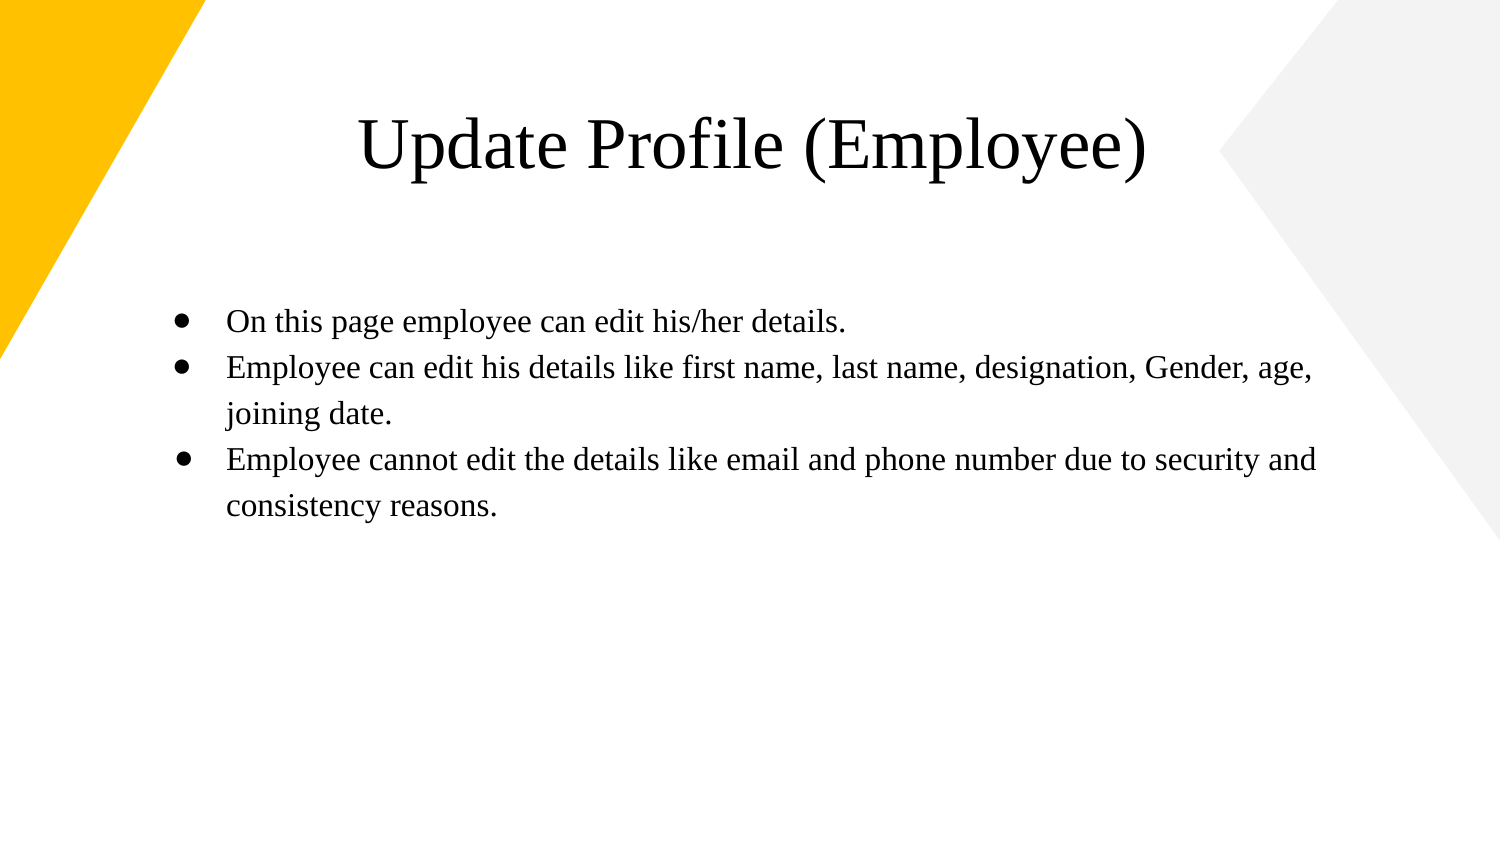

# Update Profile (Employee)

On this page employee can edit his/her details.
Employee can edit his details like first name, last name, designation, Gender, age, joining date.
Employee cannot edit the details like email and phone number due to security and consistency reasons.